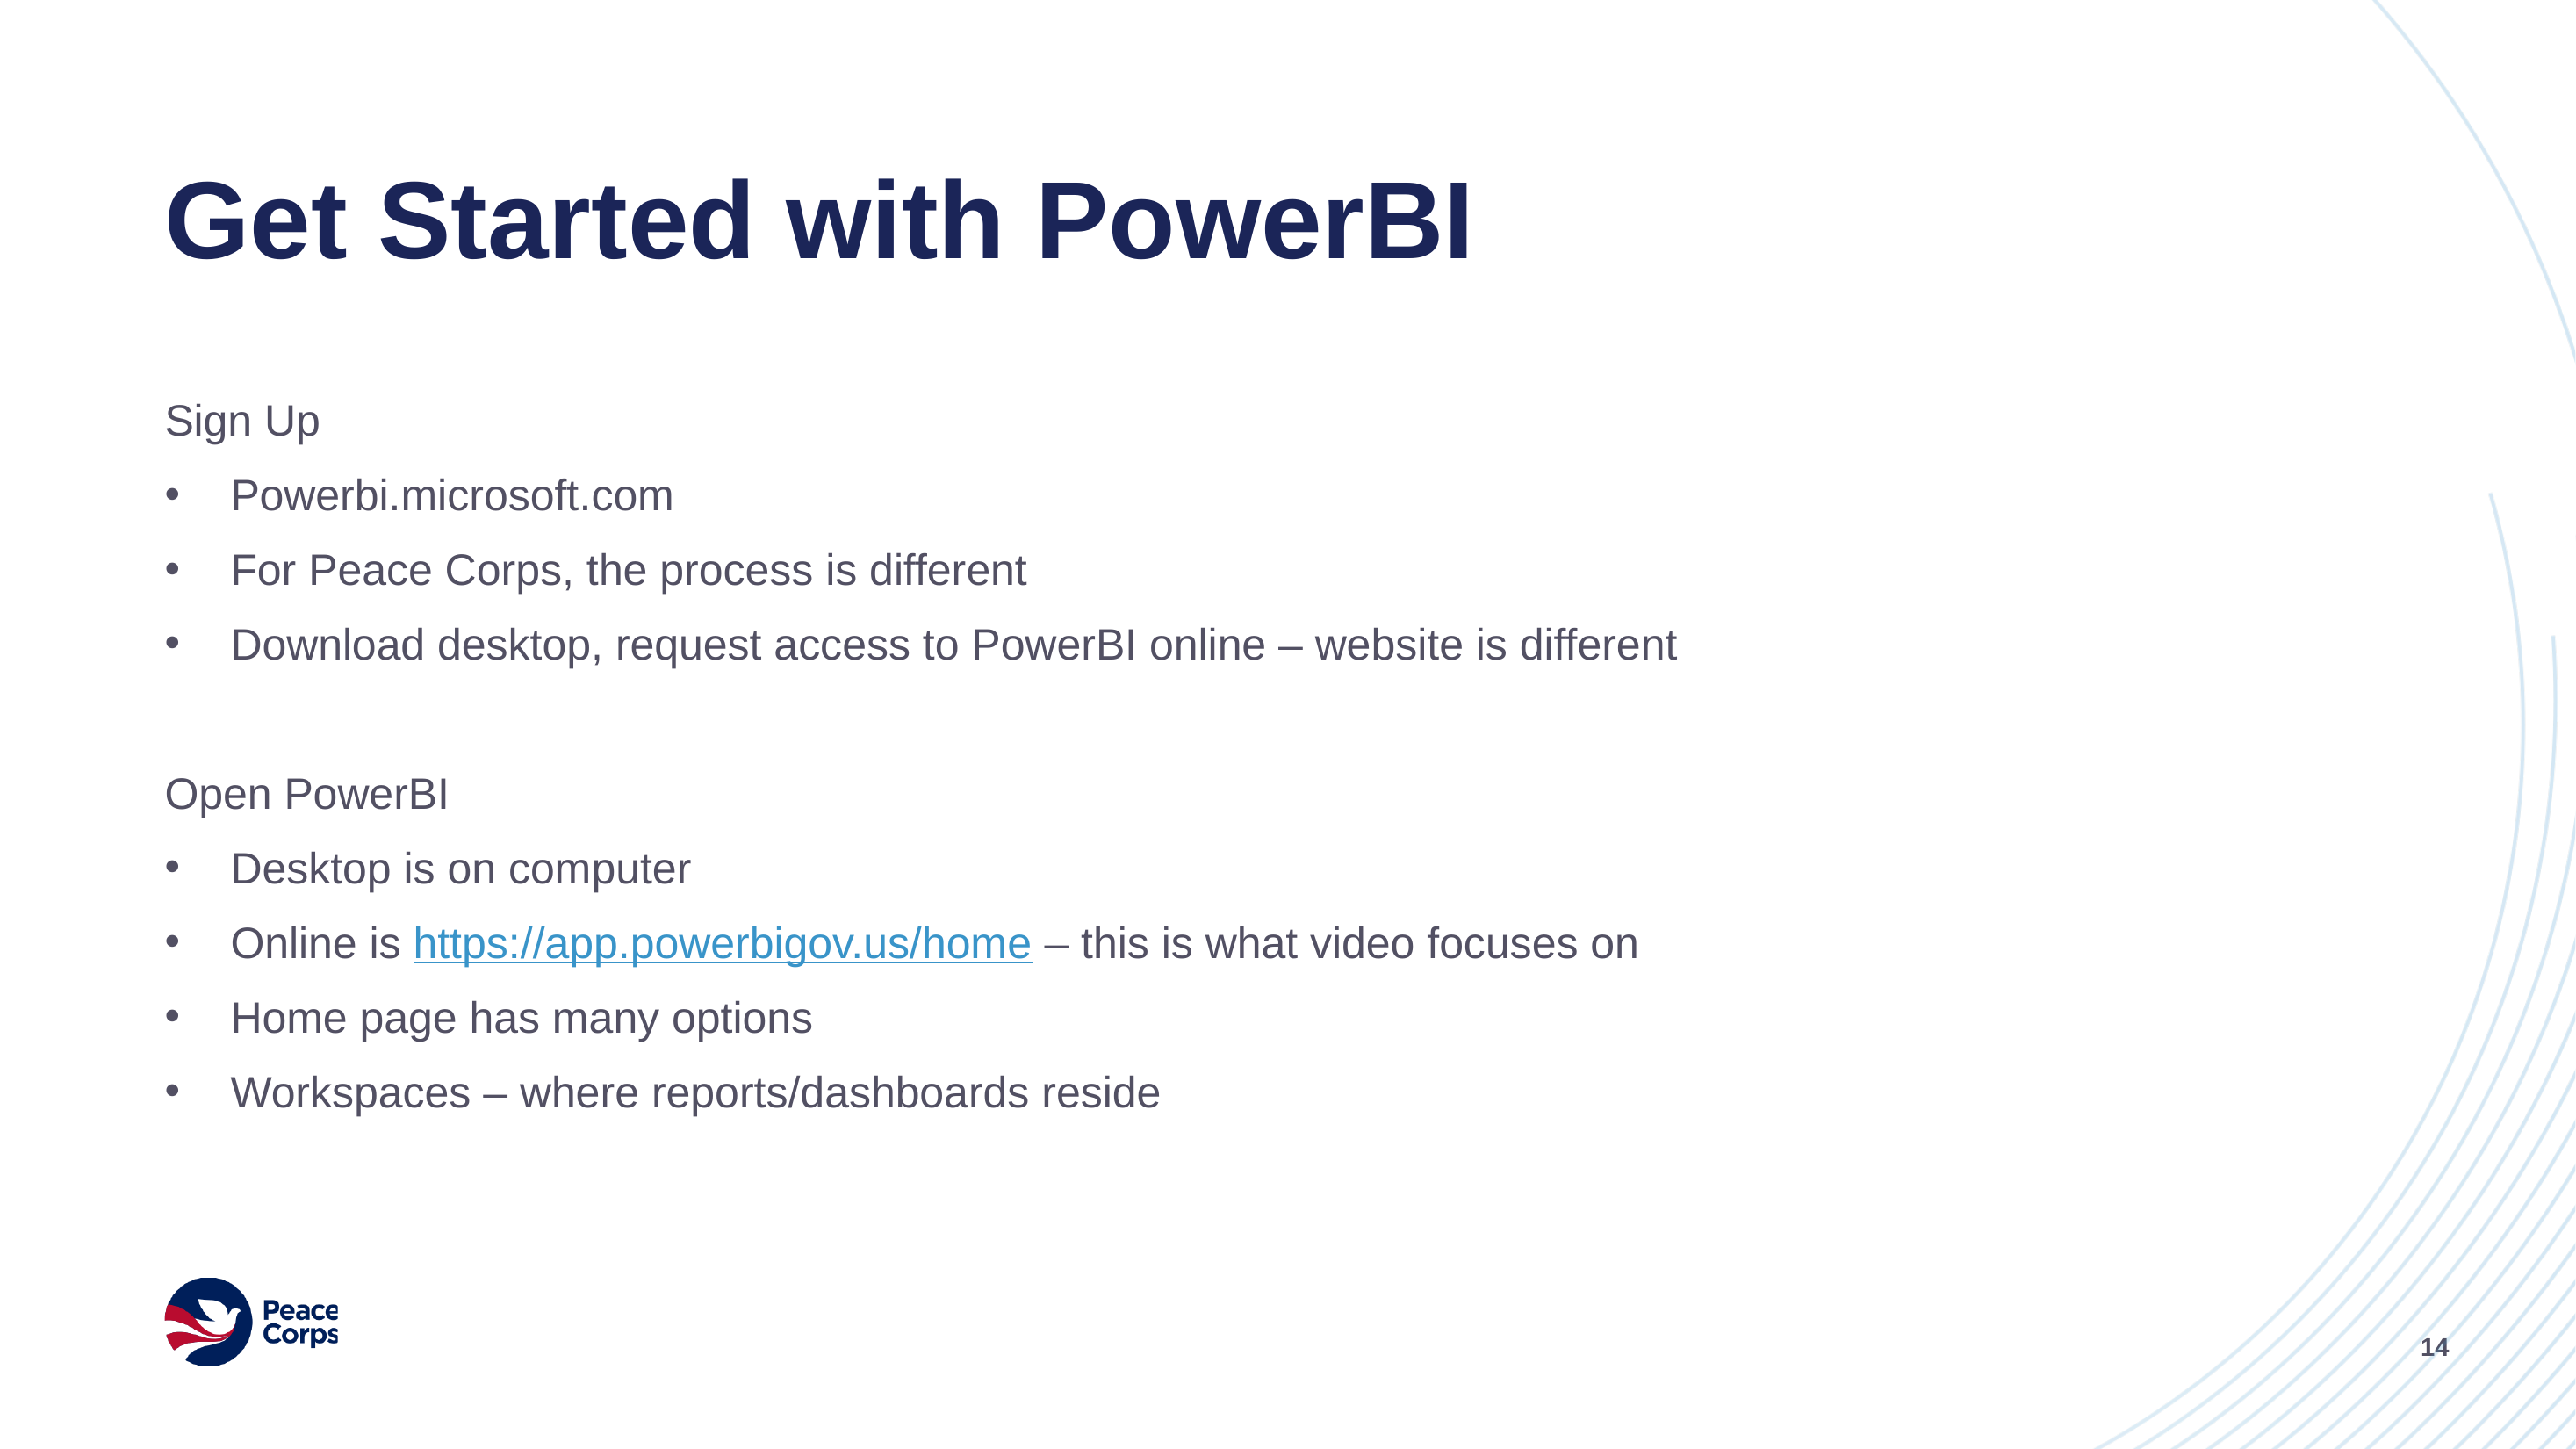

# Get Started with PowerBI
Sign Up
Powerbi.microsoft.com
For Peace Corps, the process is different
Download desktop, request access to PowerBI online – website is different

Open PowerBI
Desktop is on computer
Online is https://app.powerbigov.us/home – this is what video focuses on
Home page has many options
Workspaces – where reports/dashboards reside

14